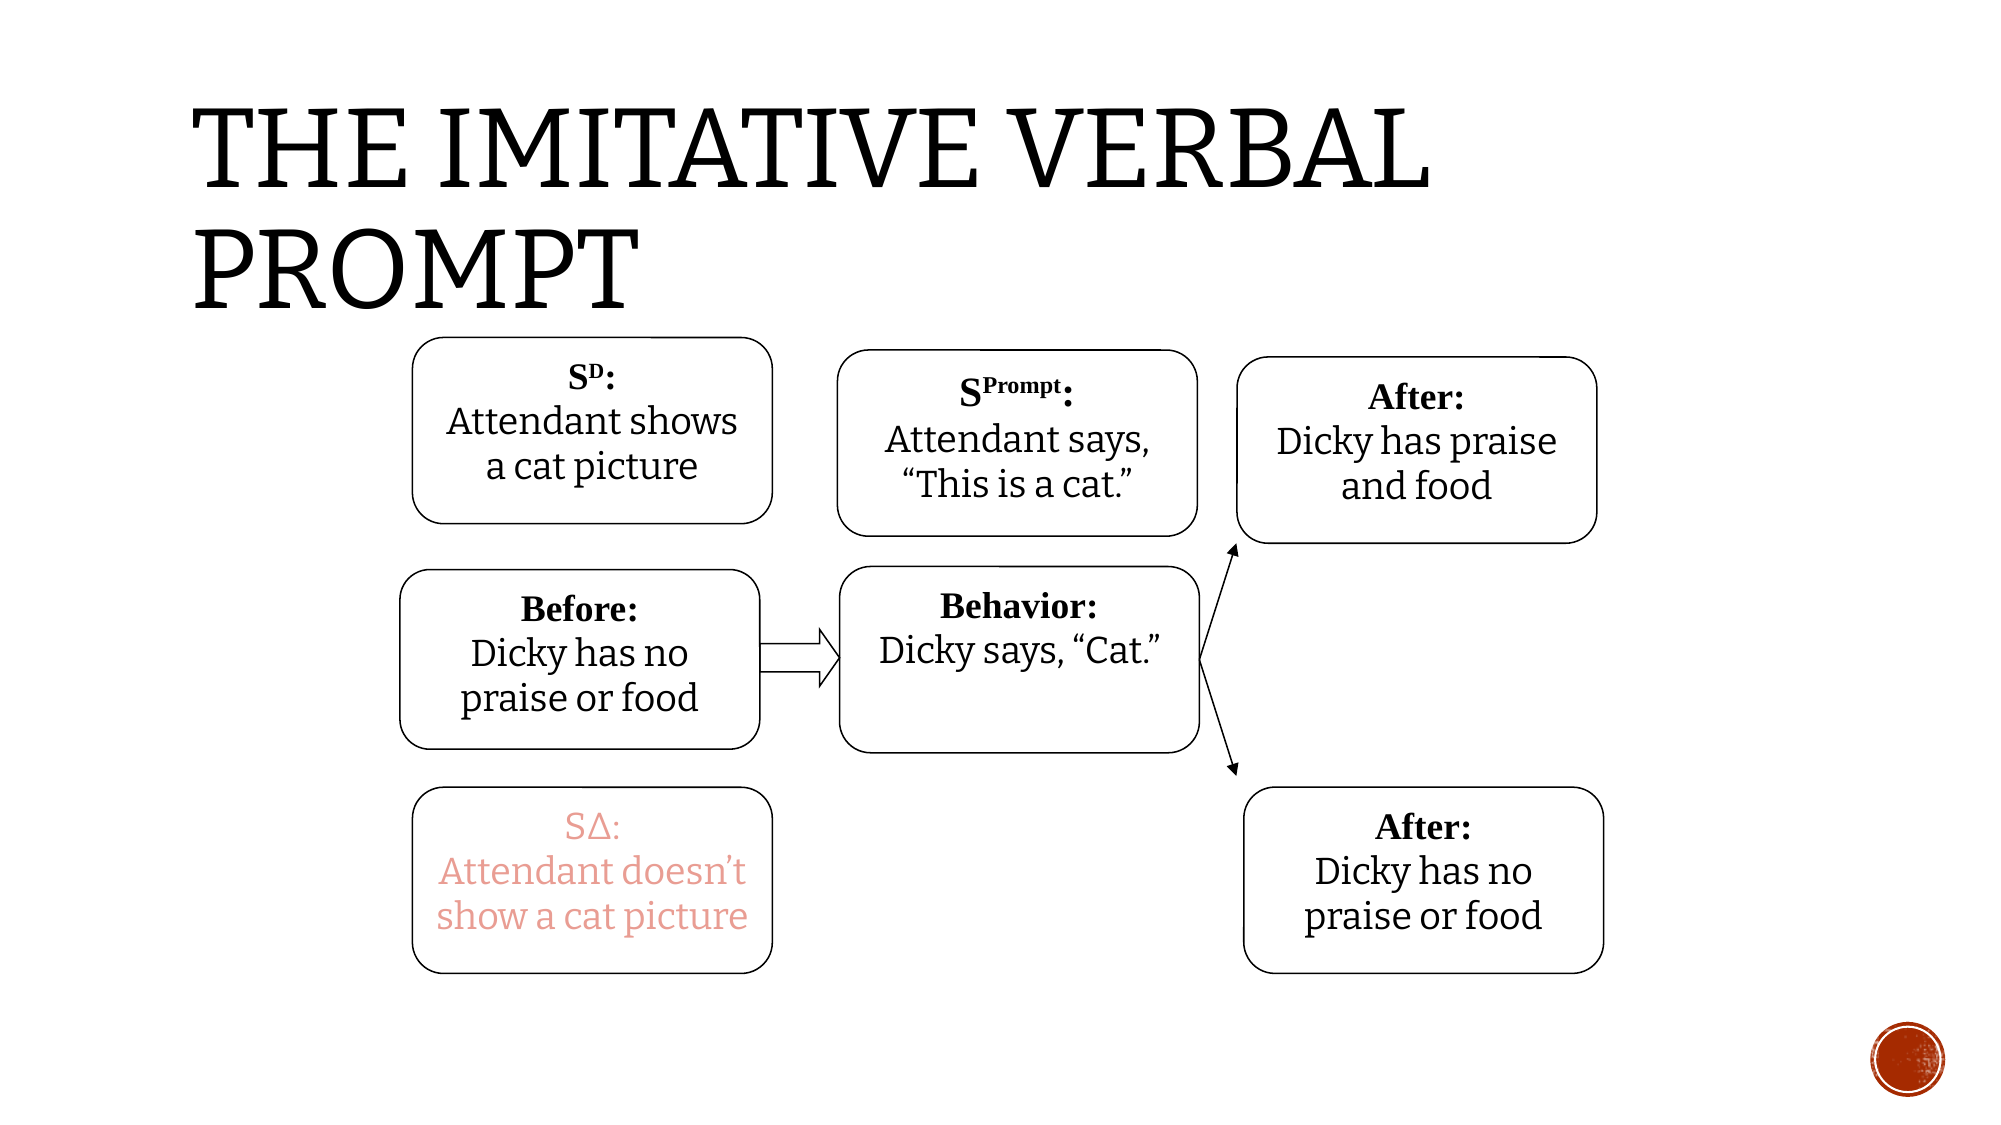

# The Imitative Verbal Prompt
SD:
Attendant shows a cat picture
SPrompt:
Attendant says, “This is a cat.”
After:
Dicky has praise and food

Behavior:
Dicky says, “Cat.”

After:
Dicky has no praise or food
Before:
Dicky has no praise or food

SΔ:
Attendant doesn’t show a cat picture